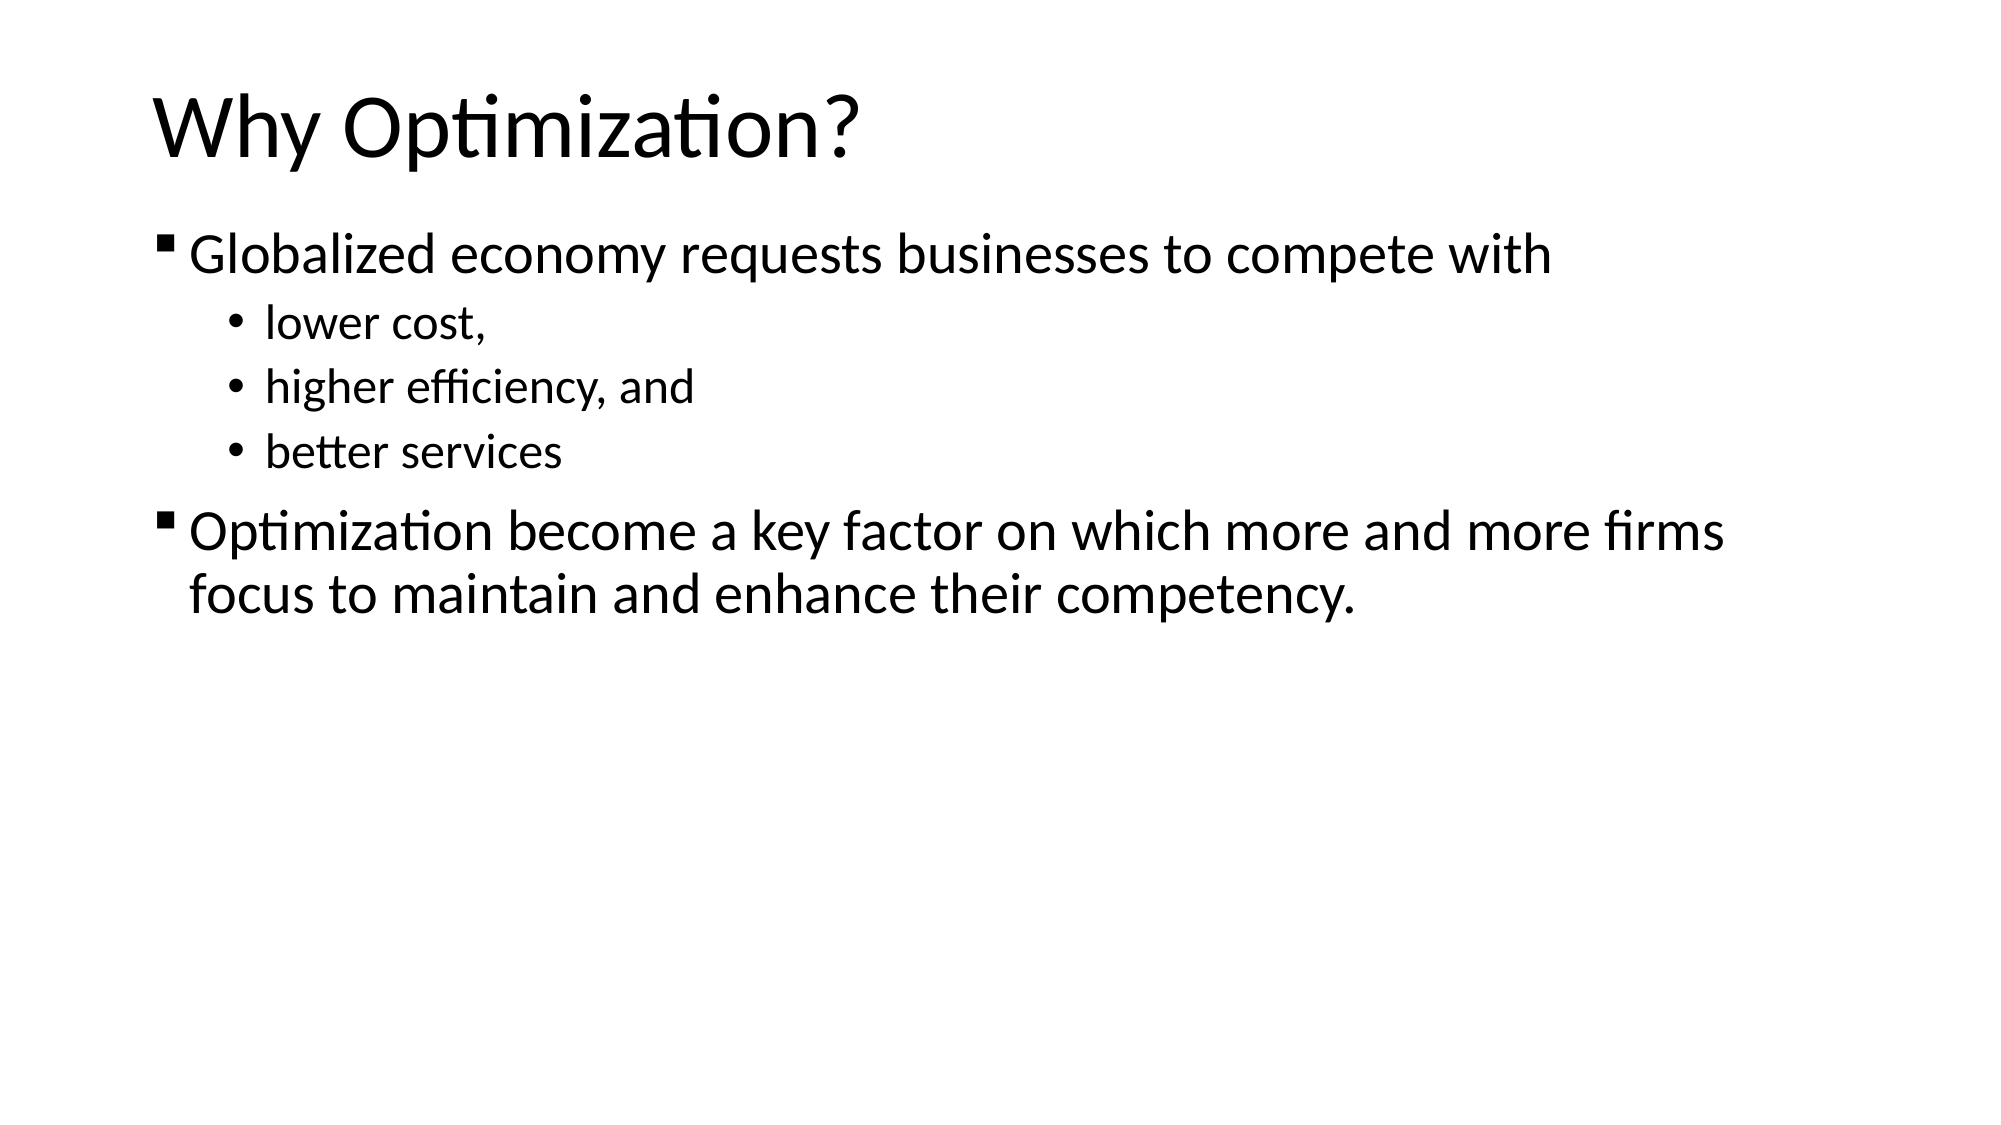

# Why Optimization?
Globalized economy requests businesses to compete with
lower cost,
higher efficiency, and
better services
Optimization become a key factor on which more and more firms focus to maintain and enhance their competency.